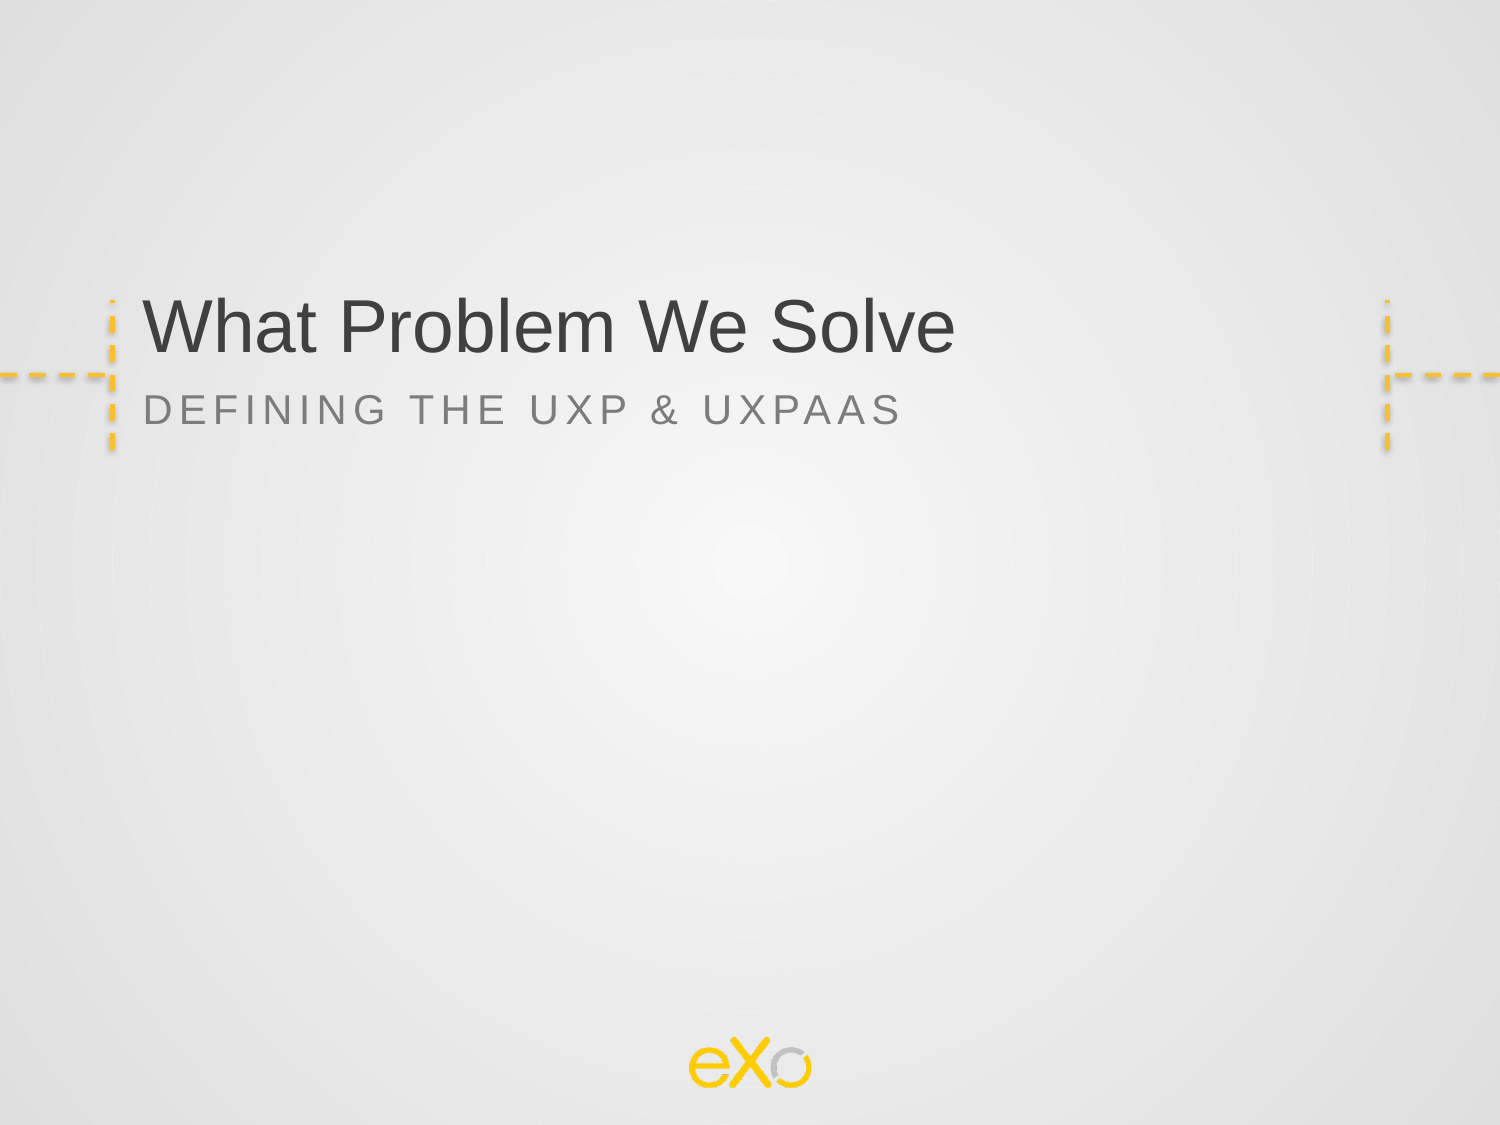

What Problem We Solve
Defining the UXP & UXPaaS